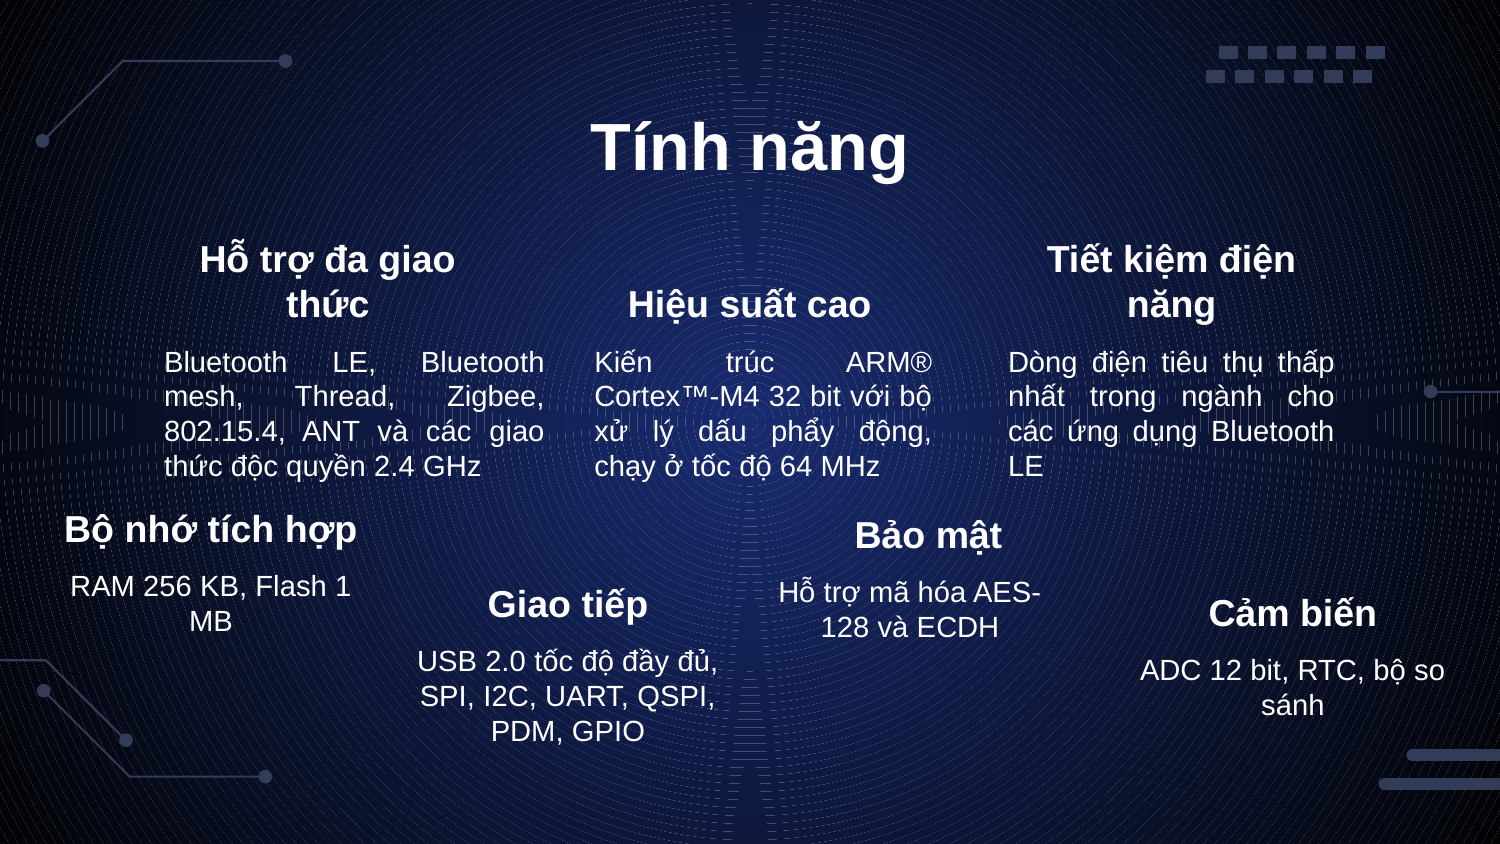

# Tính năng
Hỗ trợ đa giao thức
Hiệu suất cao
Tiết kiệm điện năng
Bluetooth LE, Bluetooth mesh, Thread, Zigbee, 802.15.4, ANT và các giao thức độc quyền 2.4 GHz
Kiến trúc ARM® Cortex™-M4 32 bit với bộ xử lý dấu phẩy động, chạy ở tốc độ 64 MHz
Dòng điện tiêu thụ thấp nhất trong ngành cho các ứng dụng Bluetooth LE
Bộ nhớ tích hợp
Bảo mật
RAM 256 KB, Flash 1 MB
Hỗ trợ mã hóa AES-128 và ECDH
Giao tiếp
Cảm biến
USB 2.0 tốc độ đầy đủ, SPI, I2C, UART, QSPI, PDM, GPIO
ADC 12 bit, RTC, bộ so sánh